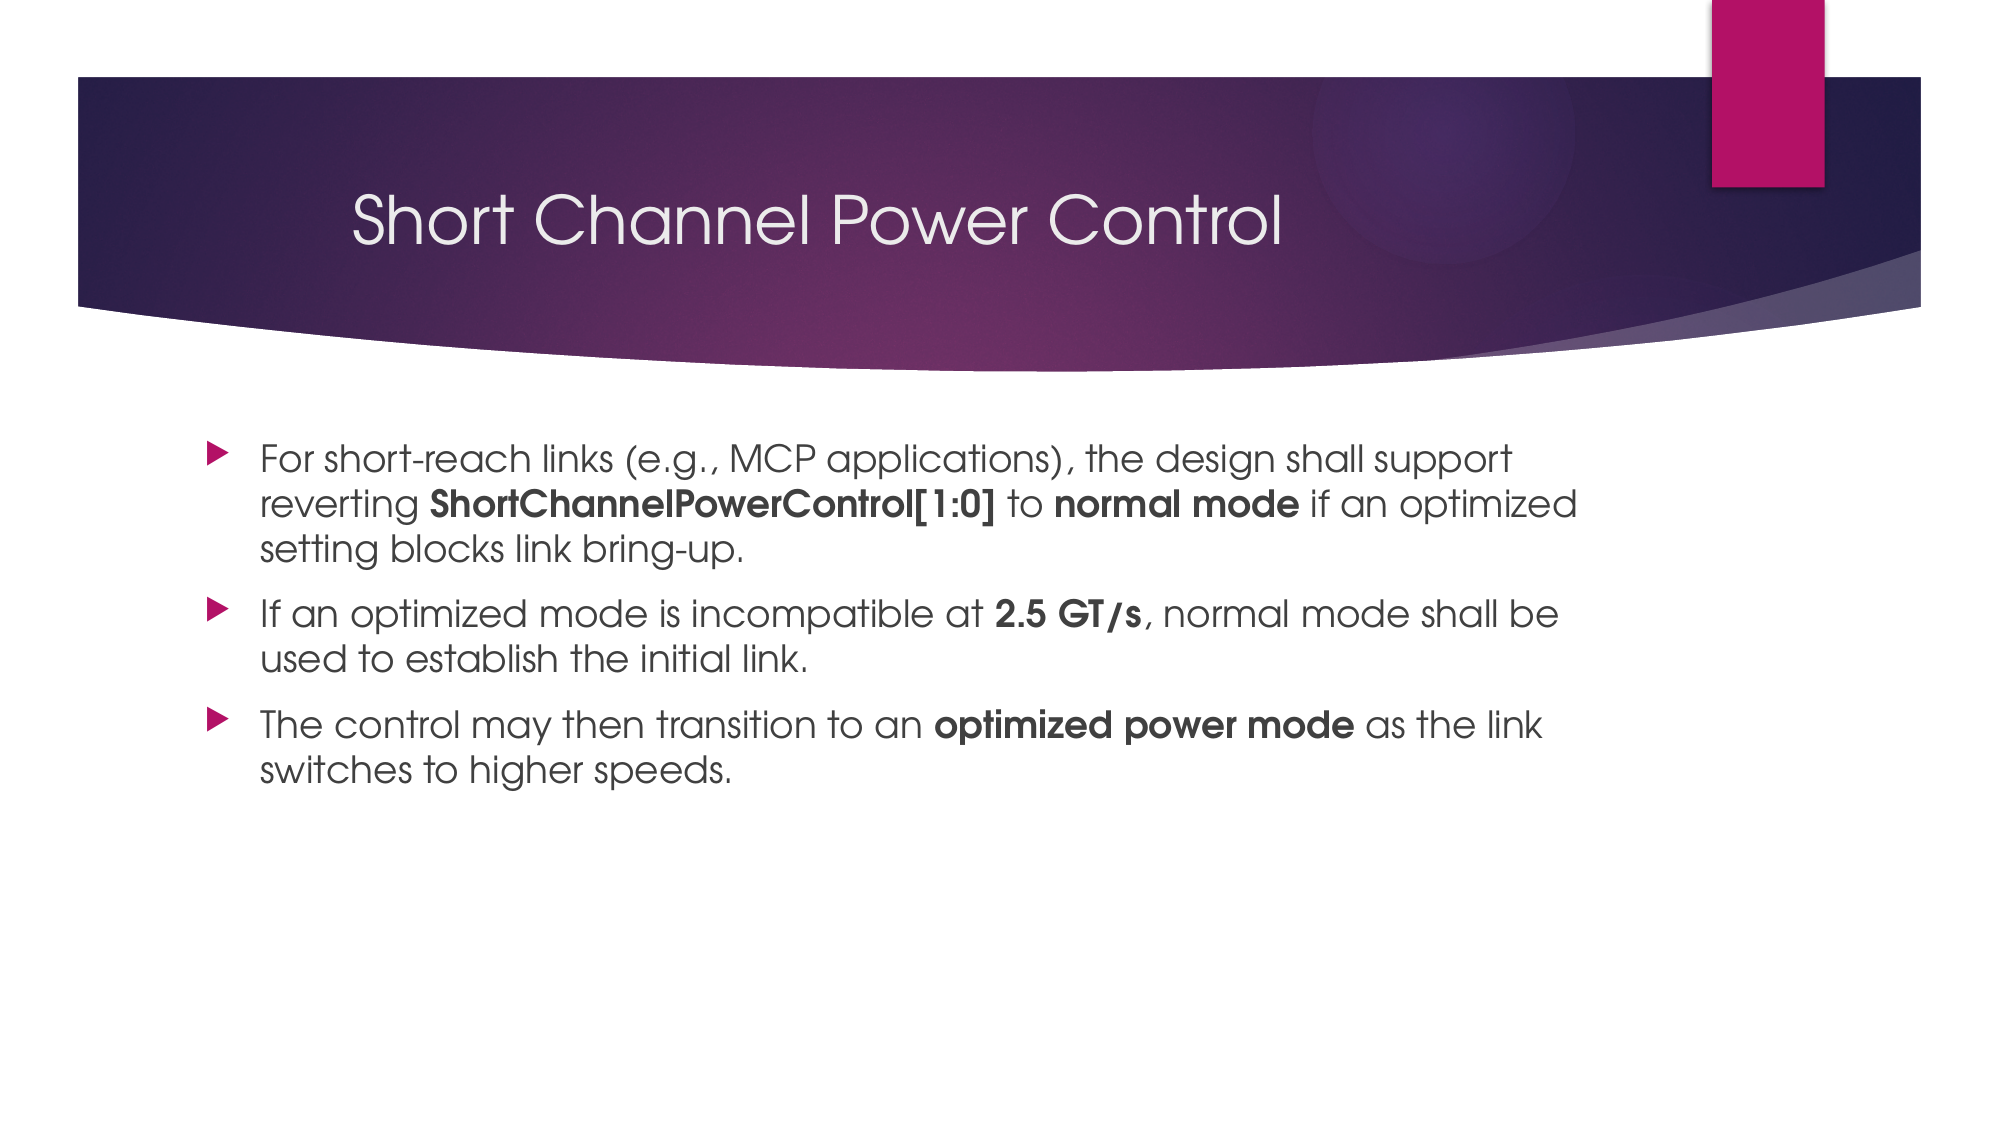

# Short Channel Power Control
For short-reach links (e.g., MCP applications), the design shall support reverting ShortChannelPowerControl[1:0] to normal mode if an optimized setting blocks link bring-up.
If an optimized mode is incompatible at 2.5 GT/s, normal mode shall be used to establish the initial link.
The control may then transition to an optimized power mode as the link switches to higher speeds.